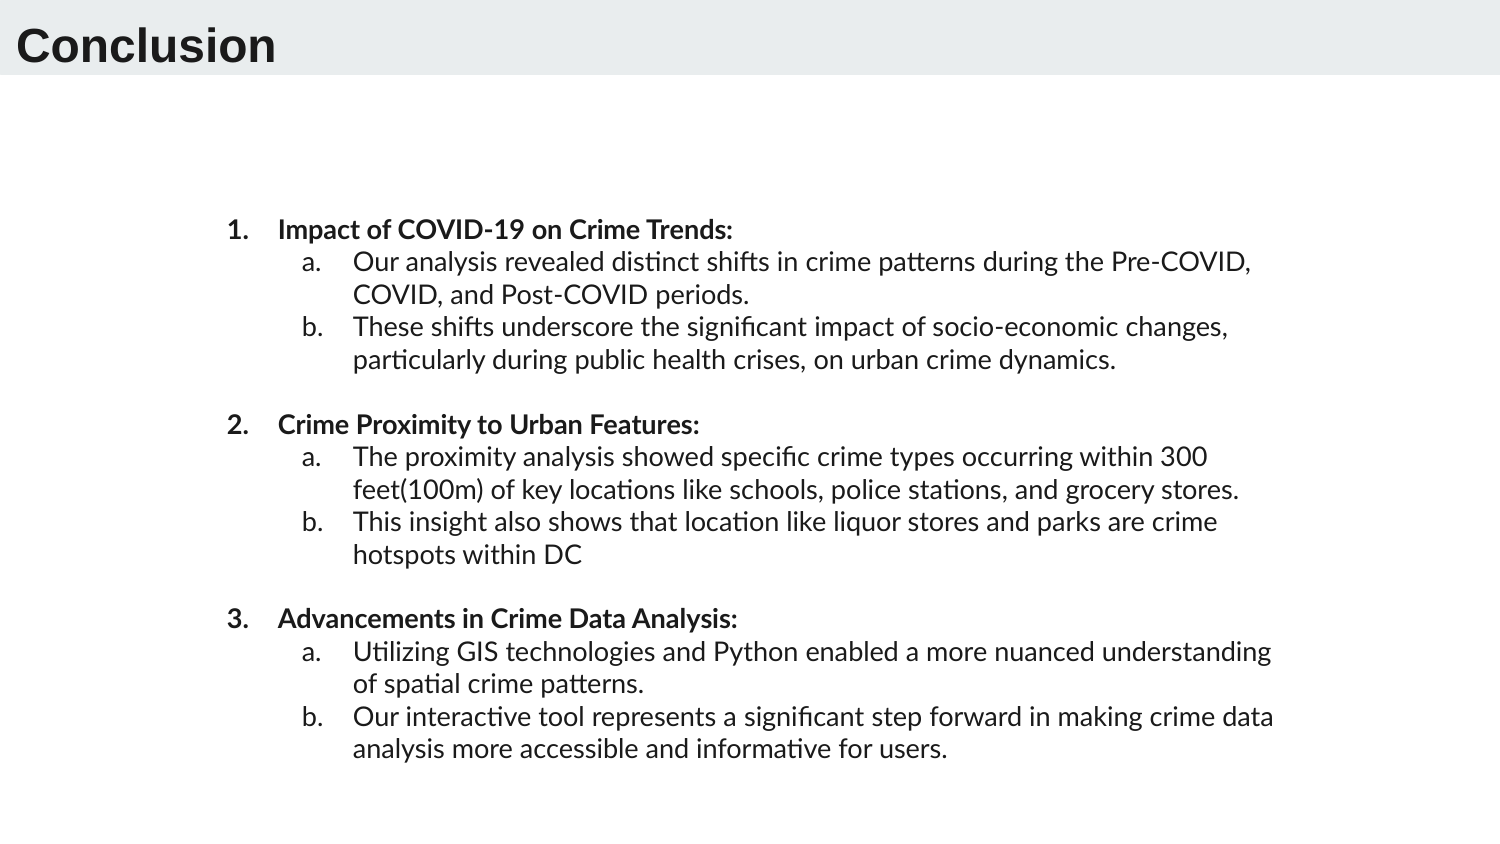

Conclusion

Impact of COVID-19 on Crime Trends:
Our analysis revealed distinct shifts in crime patterns during the Pre-COVID, COVID, and Post-COVID periods.
These shifts underscore the significant impact of socio-economic changes, particularly during public health crises, on urban crime dynamics.

Crime Proximity to Urban Features:
The proximity analysis showed specific crime types occurring within 300 feet(100m) of key locations like schools, police stations, and grocery stores.
This insight also shows that location like liquor stores and parks are crime hotspots within DC

Advancements in Crime Data Analysis:
Utilizing GIS technologies and Python enabled a more nuanced understanding of spatial crime patterns.
Our interactive tool represents a significant step forward in making crime data analysis more accessible and informative for users.